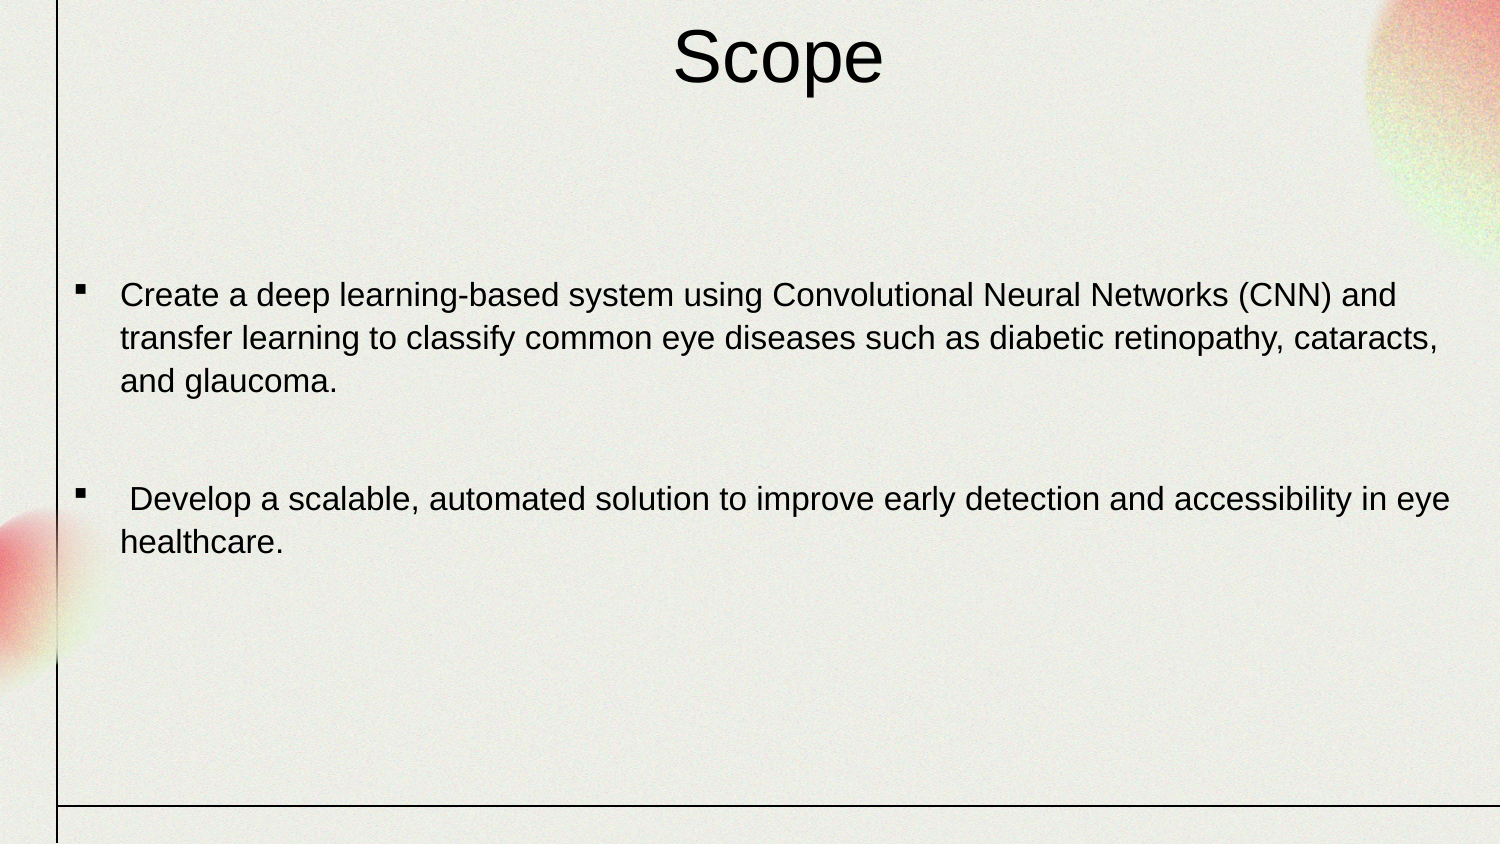

Scope
Create a deep learning-based system using Convolutional Neural Networks (CNN) and transfer learning to classify common eye diseases such as diabetic retinopathy, cataracts, and glaucoma.

 Develop a scalable, automated solution to improve early detection and accessibility in eye healthcare.